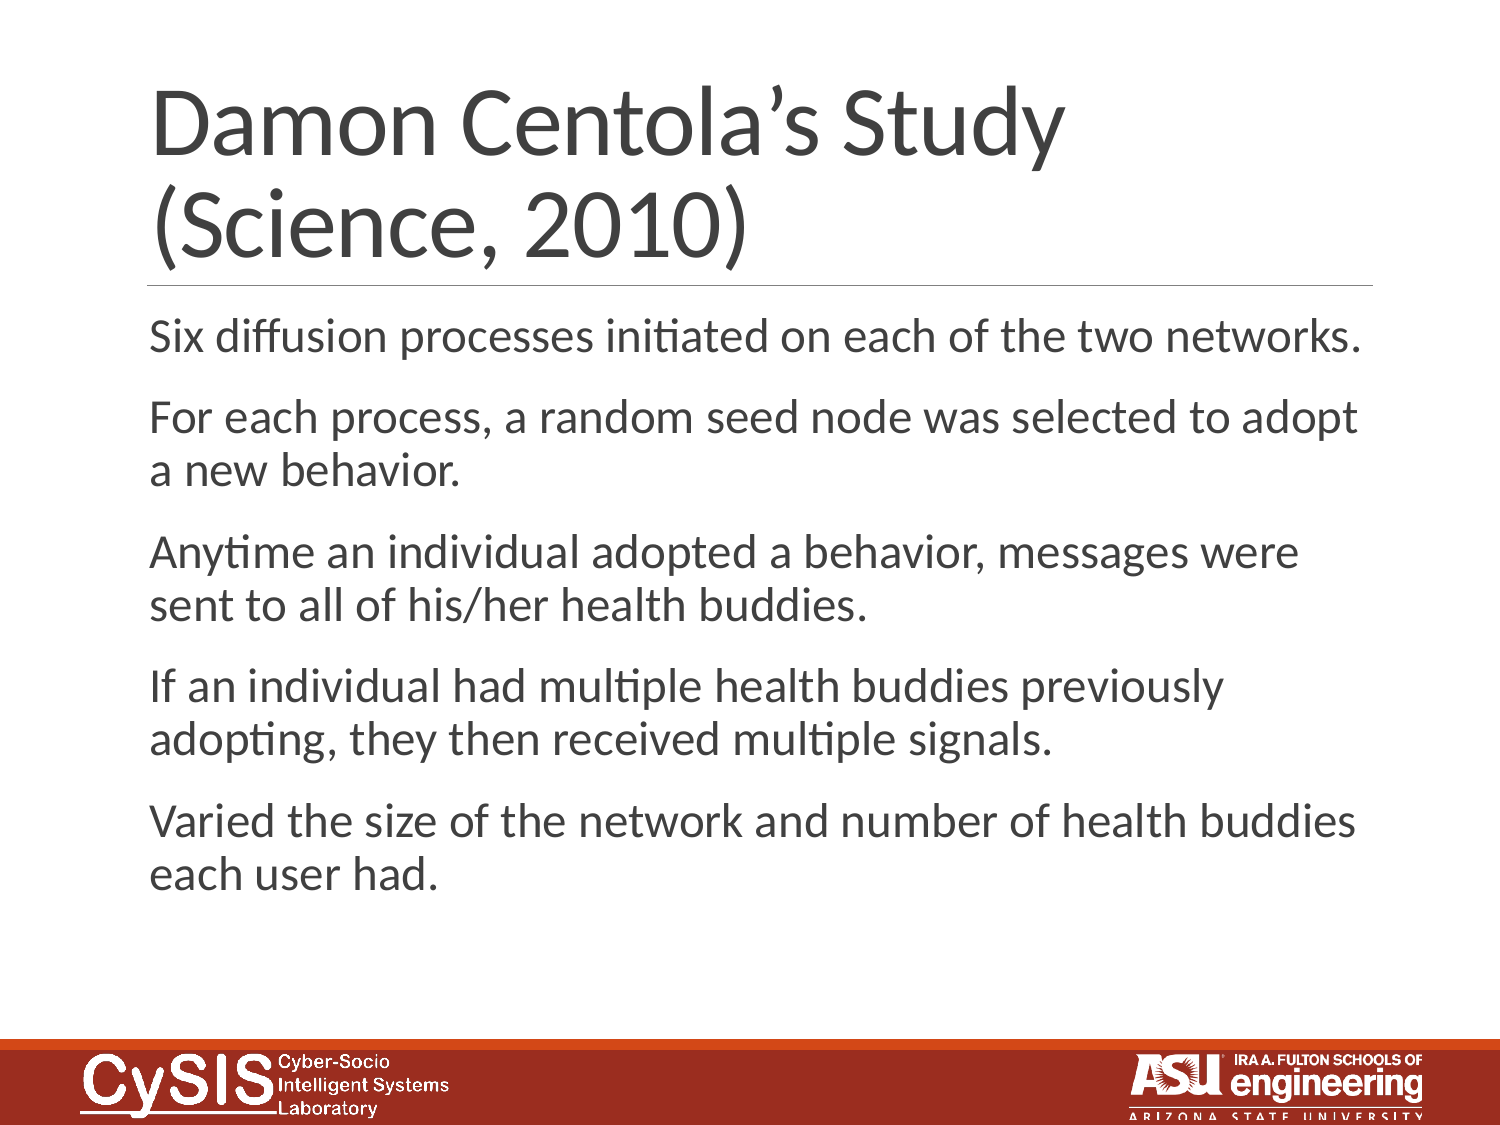

# Damon Centola’s Study (Science, 2010)
Six diffusion processes initiated on each of the two networks.
For each process, a random seed node was selected to adopt a new behavior.
Anytime an individual adopted a behavior, messages were sent to all of his/her health buddies.
If an individual had multiple health buddies previously adopting, they then received multiple signals.
Varied the size of the network and number of health buddies each user had.